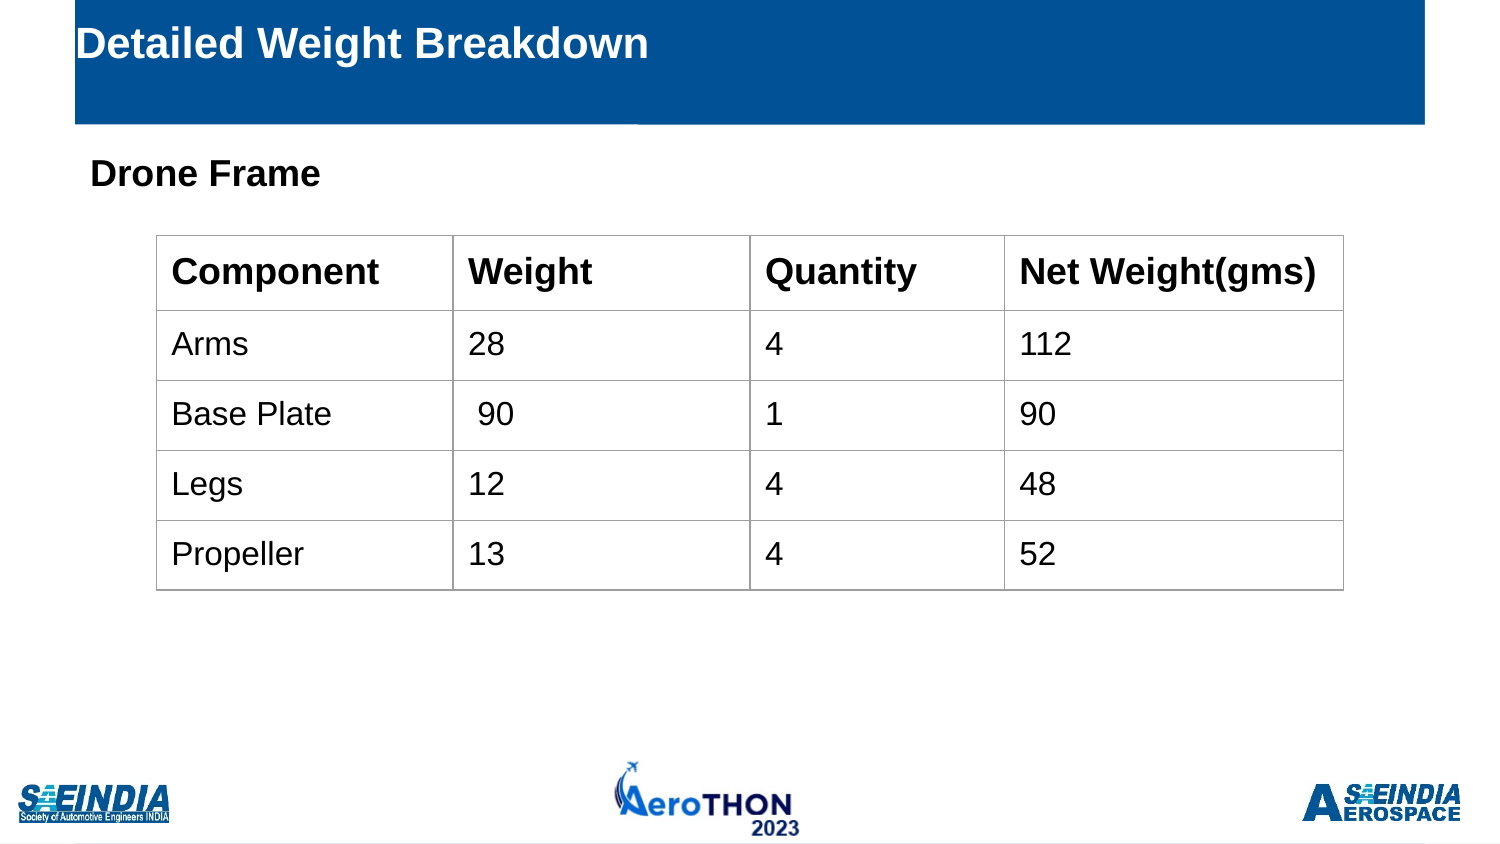

# Detailed Weight Breakdown
Drone Frame
| Component | Weight | Quantity | Net Weight(gms) |
| --- | --- | --- | --- |
| Arms | 28 | 4 | 112 |
| Base Plate | 90 | 1 | 90 |
| Legs | 12 | 4 | 48 |
| Propeller | 13 | 4 | 52 |